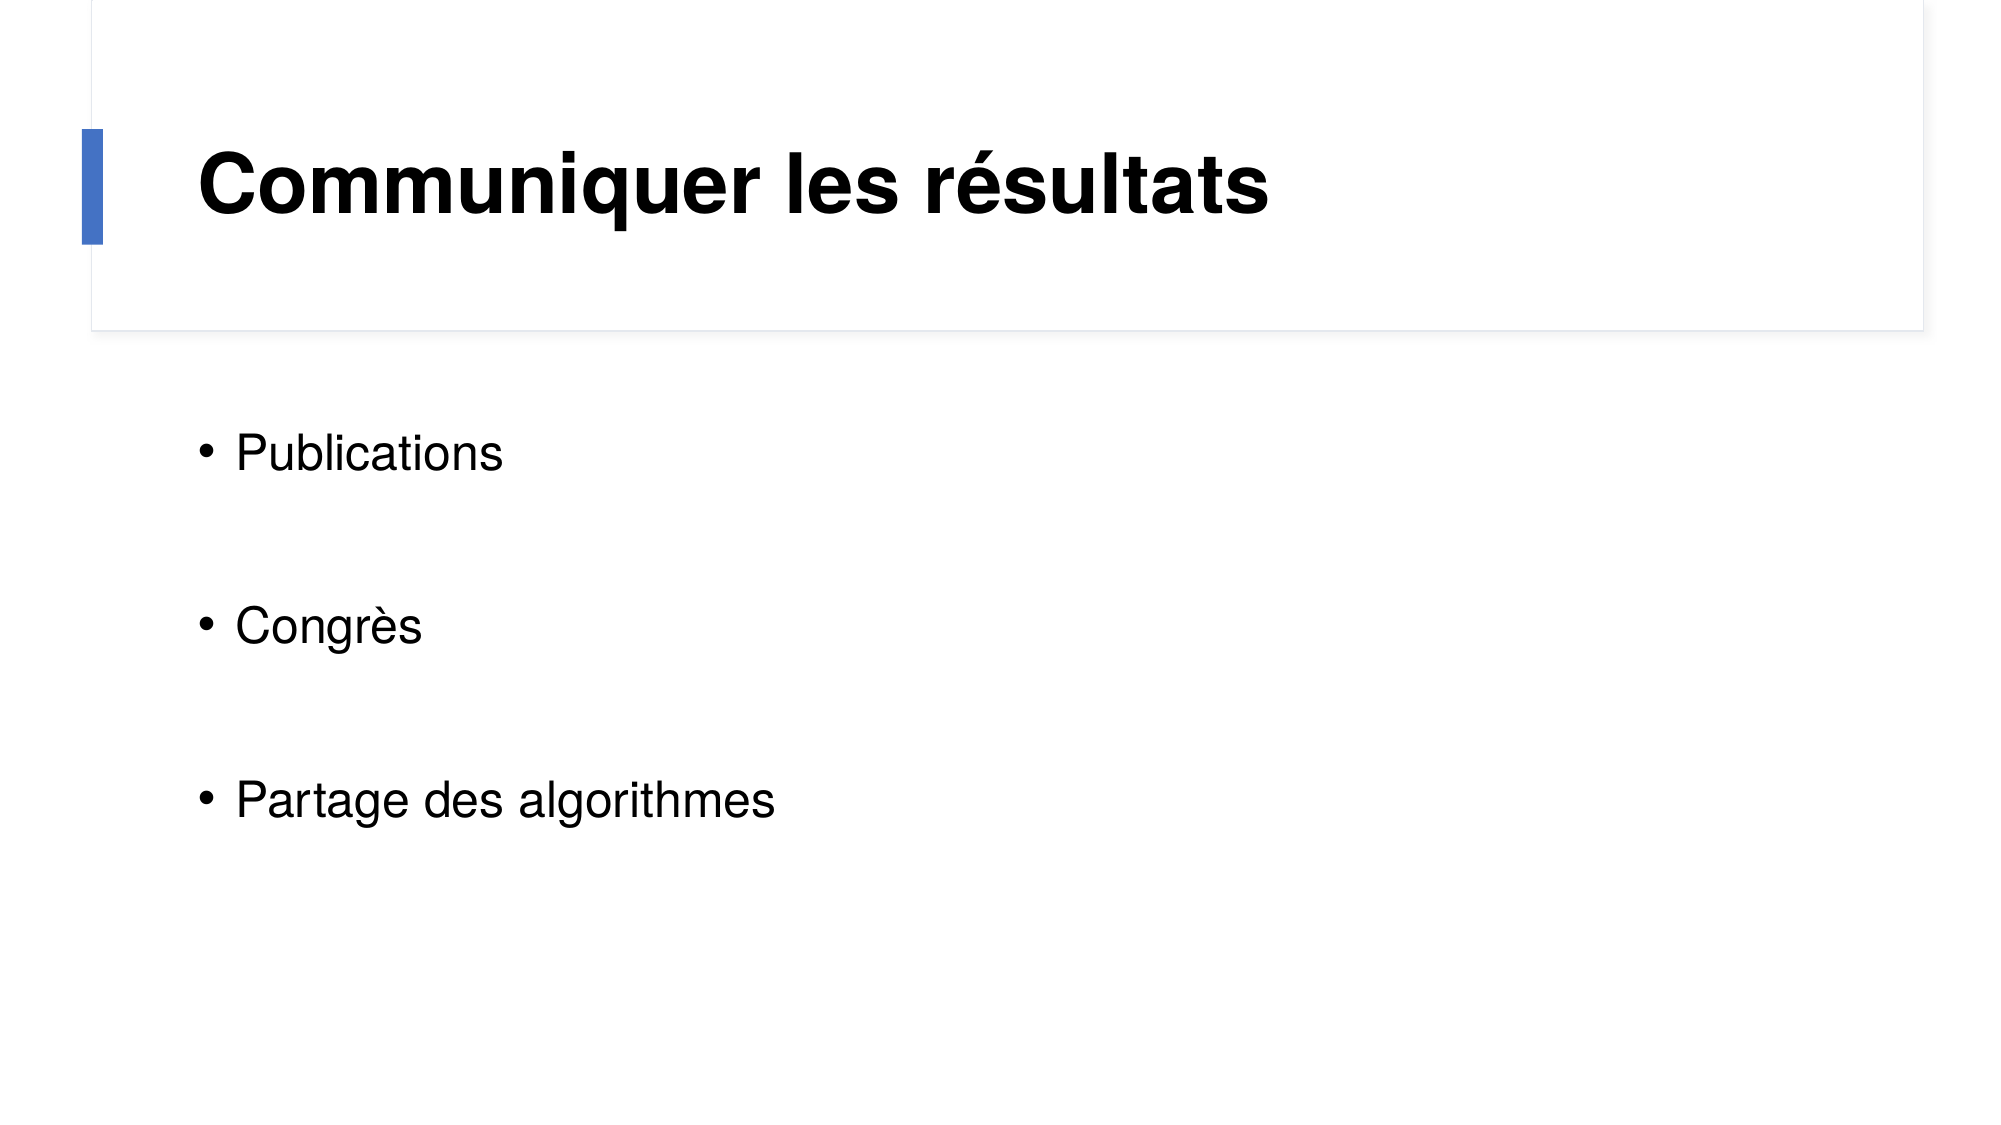

# Communiquer les résultats
Publications

Congrès

Partage des algorithmes